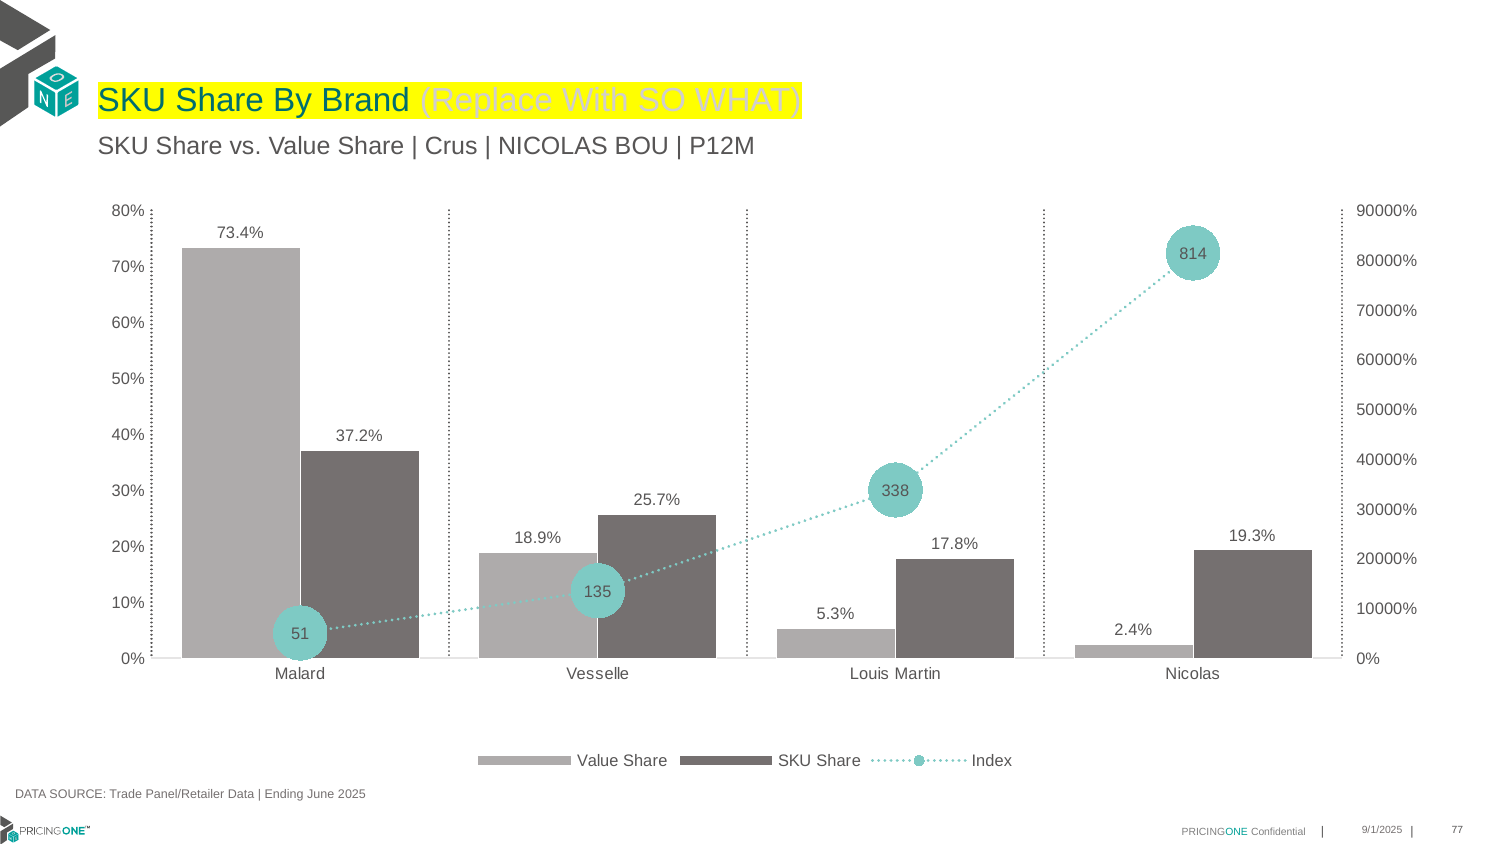

# SKU Share By Brand (Replace With SO WHAT)
SKU Share vs. Value Share | Crus | NICOLAS BOU | P12M

### Chart

| Category | Value Share | SKU Share | Index |
|---|---|---|---|
| Malard | 0.7339686011091151 | 0.3717472118959108 | 50.64892576251299 |
| Vesselle | 0.1894868390221042 | 0.25650557620817843 | 135.36854460813308 |
| Louis Martin | 0.05280012497070999 | 0.1784386617100372 | 337.9512109280482 |
| Nicolas | 0.023744434898070765 | 0.19330855018587362 | 814.1215026413619 |
DATA SOURCE: Trade Panel/Retailer Data | Ending June 2025

9/1/2025
77